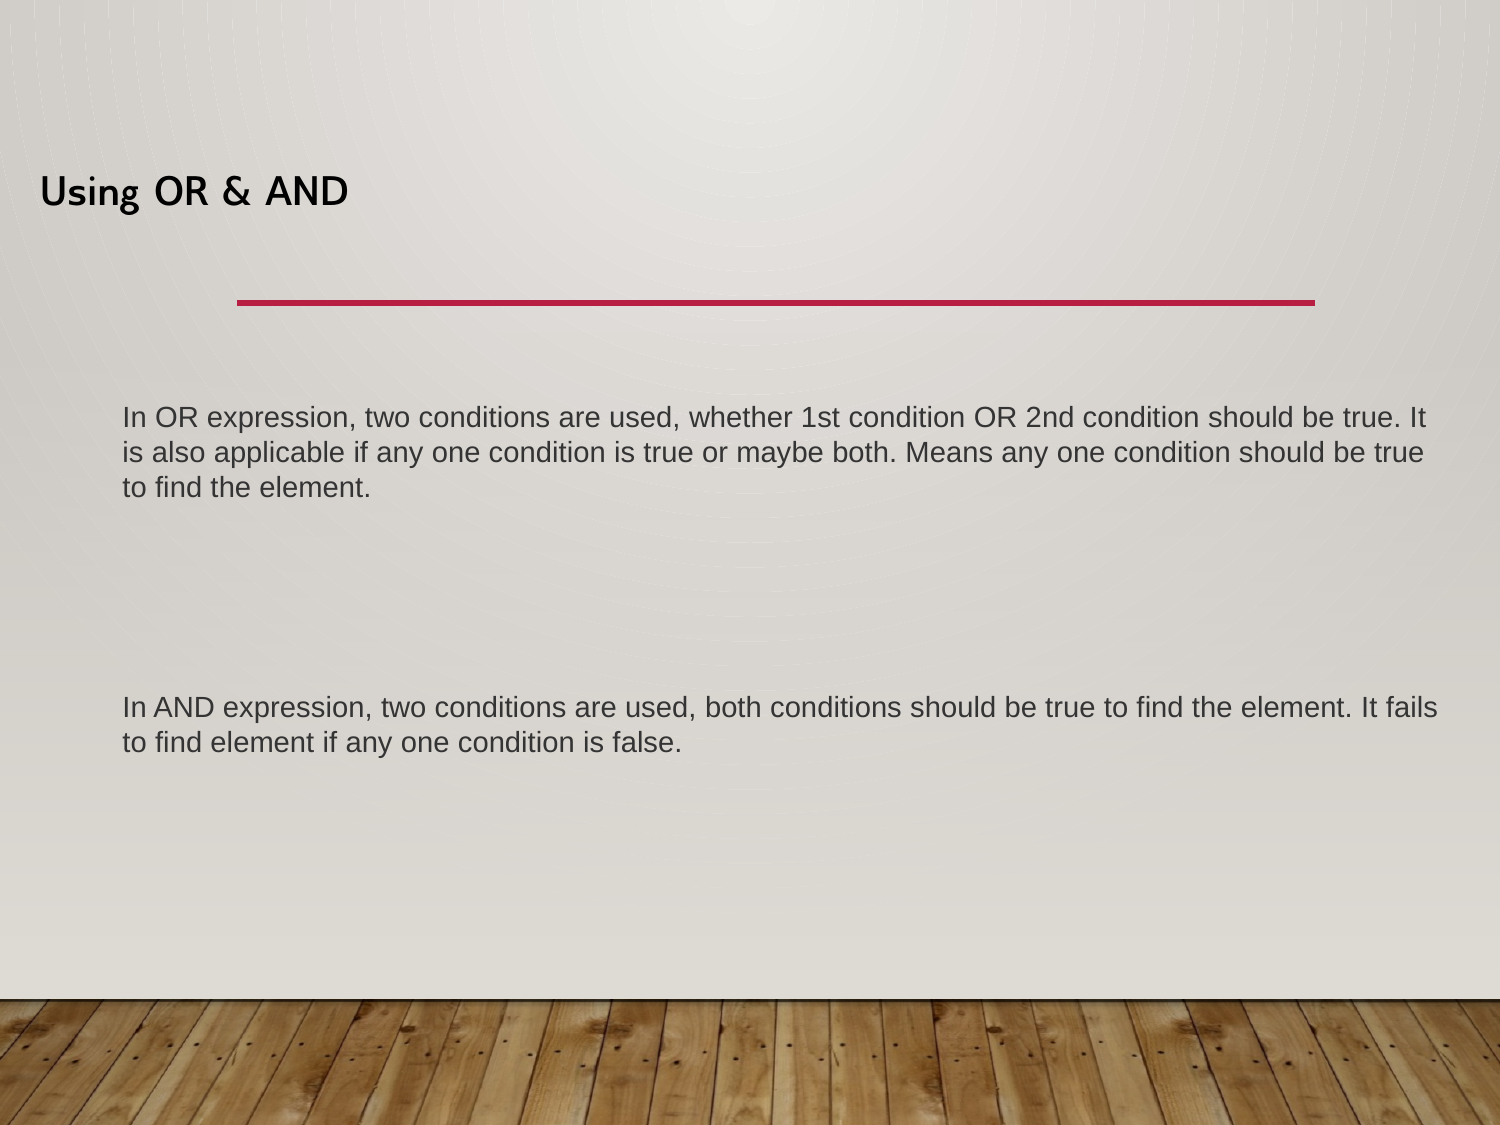

Using OR & AND
In OR expression, two conditions are used, whether 1st condition OR 2nd condition should be true. It is also applicable if any one condition is true or maybe both. Means any one condition should be true to find the element.
In AND expression, two conditions are used, both conditions should be true to find the element. It fails to find element if any one condition is false.